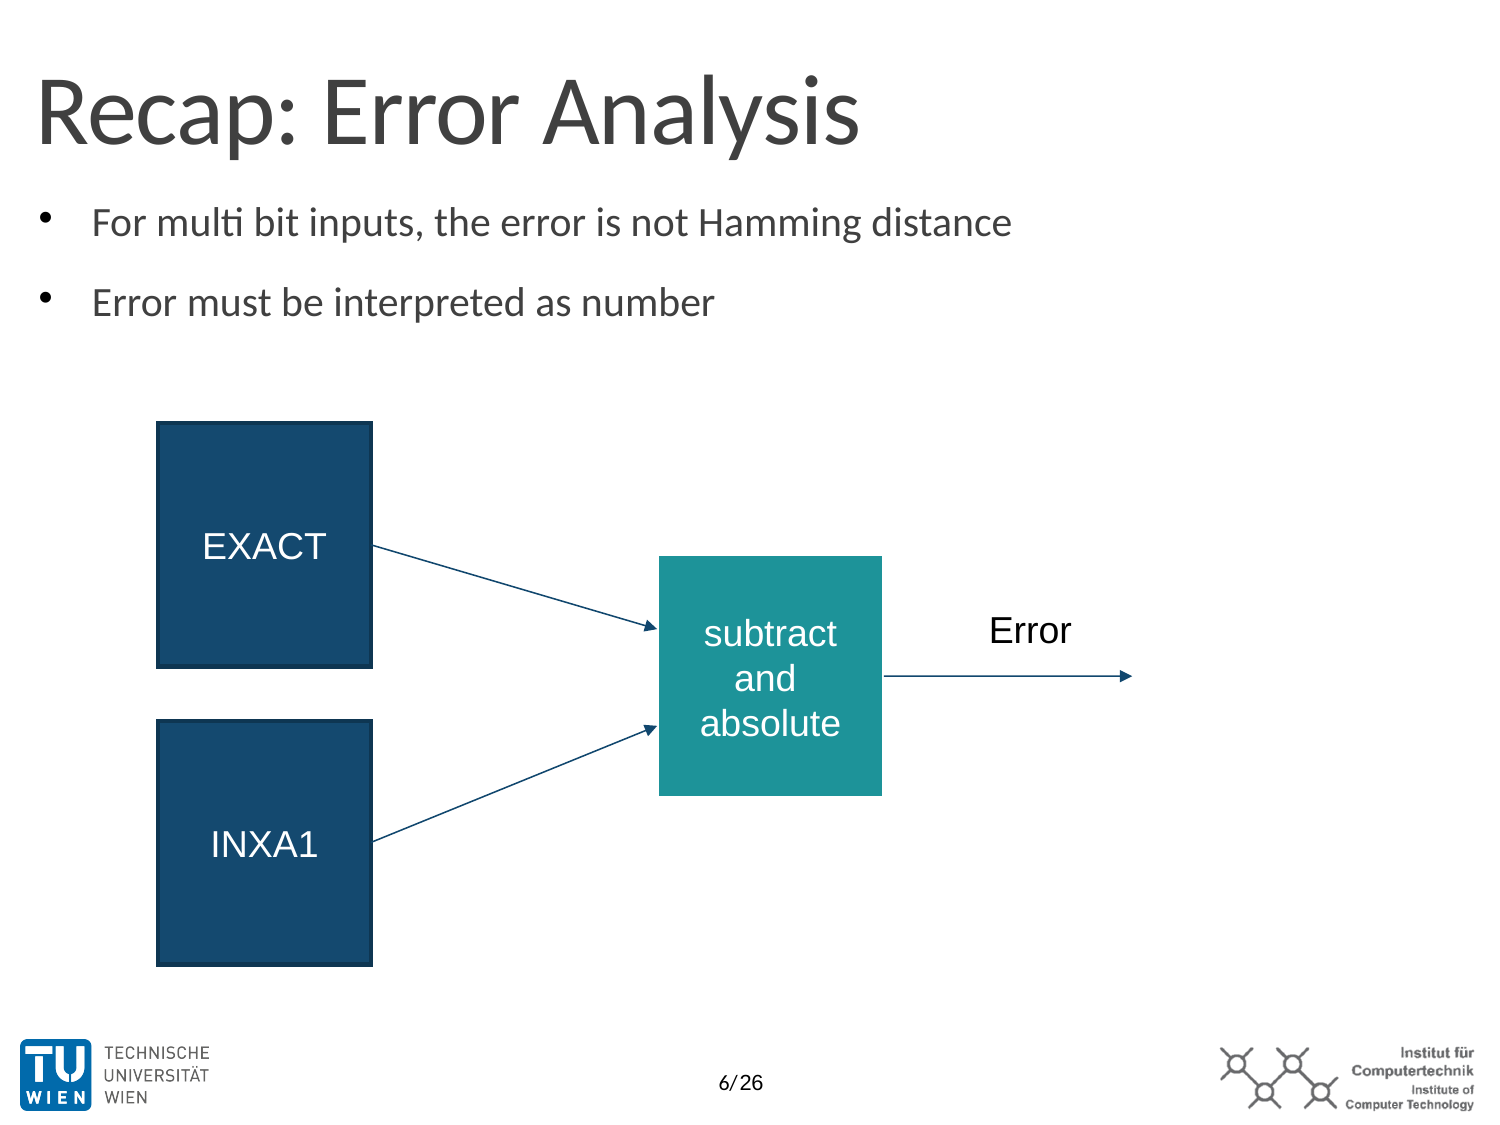

Recap: Error Analysis
For multi bit inputs, the error is not Hamming distance
Error must be interpreted as number
EXACT

subtract and
absolute
Error

INXA1

6/